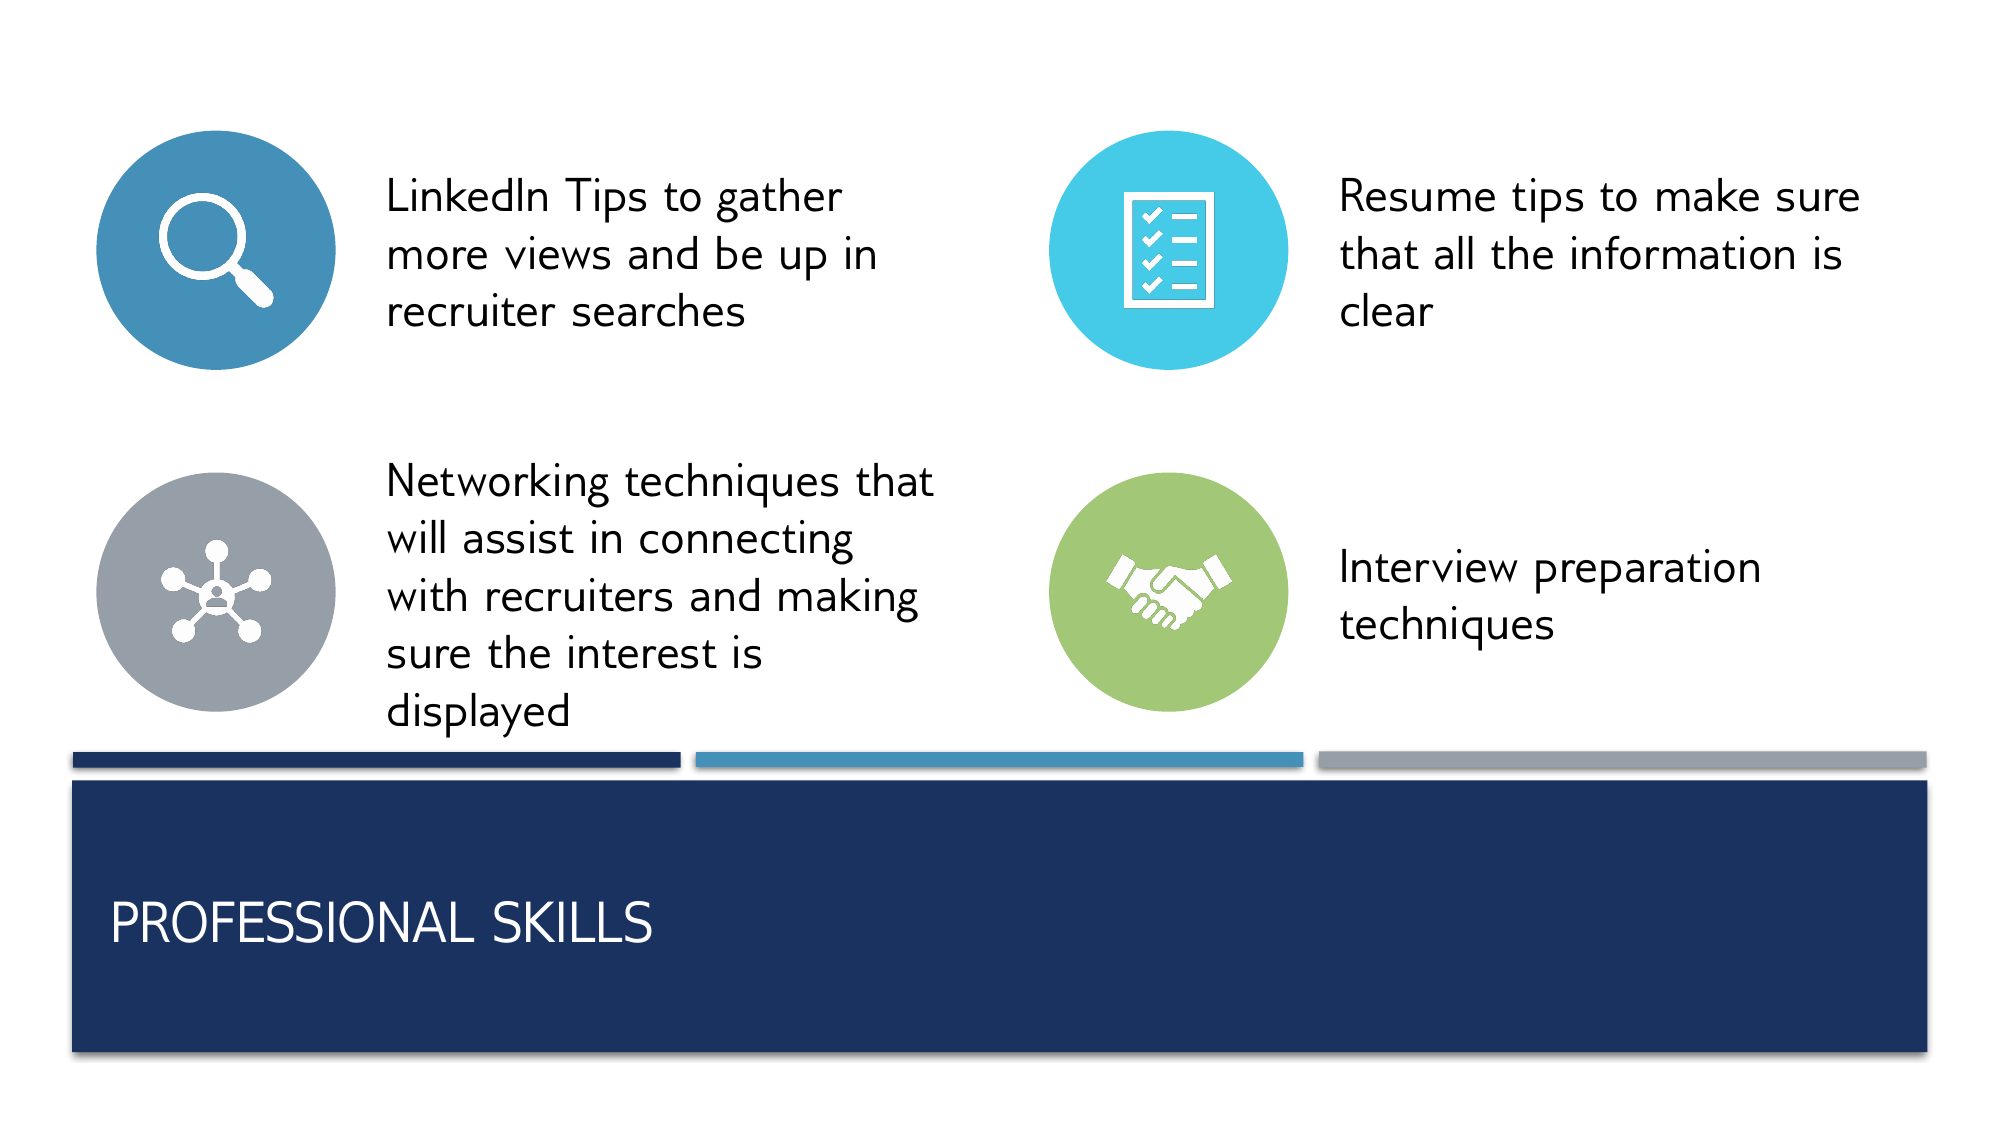

LinkedIn Tips to gather more views and be up in recruiter searches
Resume tips to make sure that all the information is clear
Networking techniques that will assist in connecting with recruiters and making sure the interest is displayed
Interview preparation techniques

# Professional skills